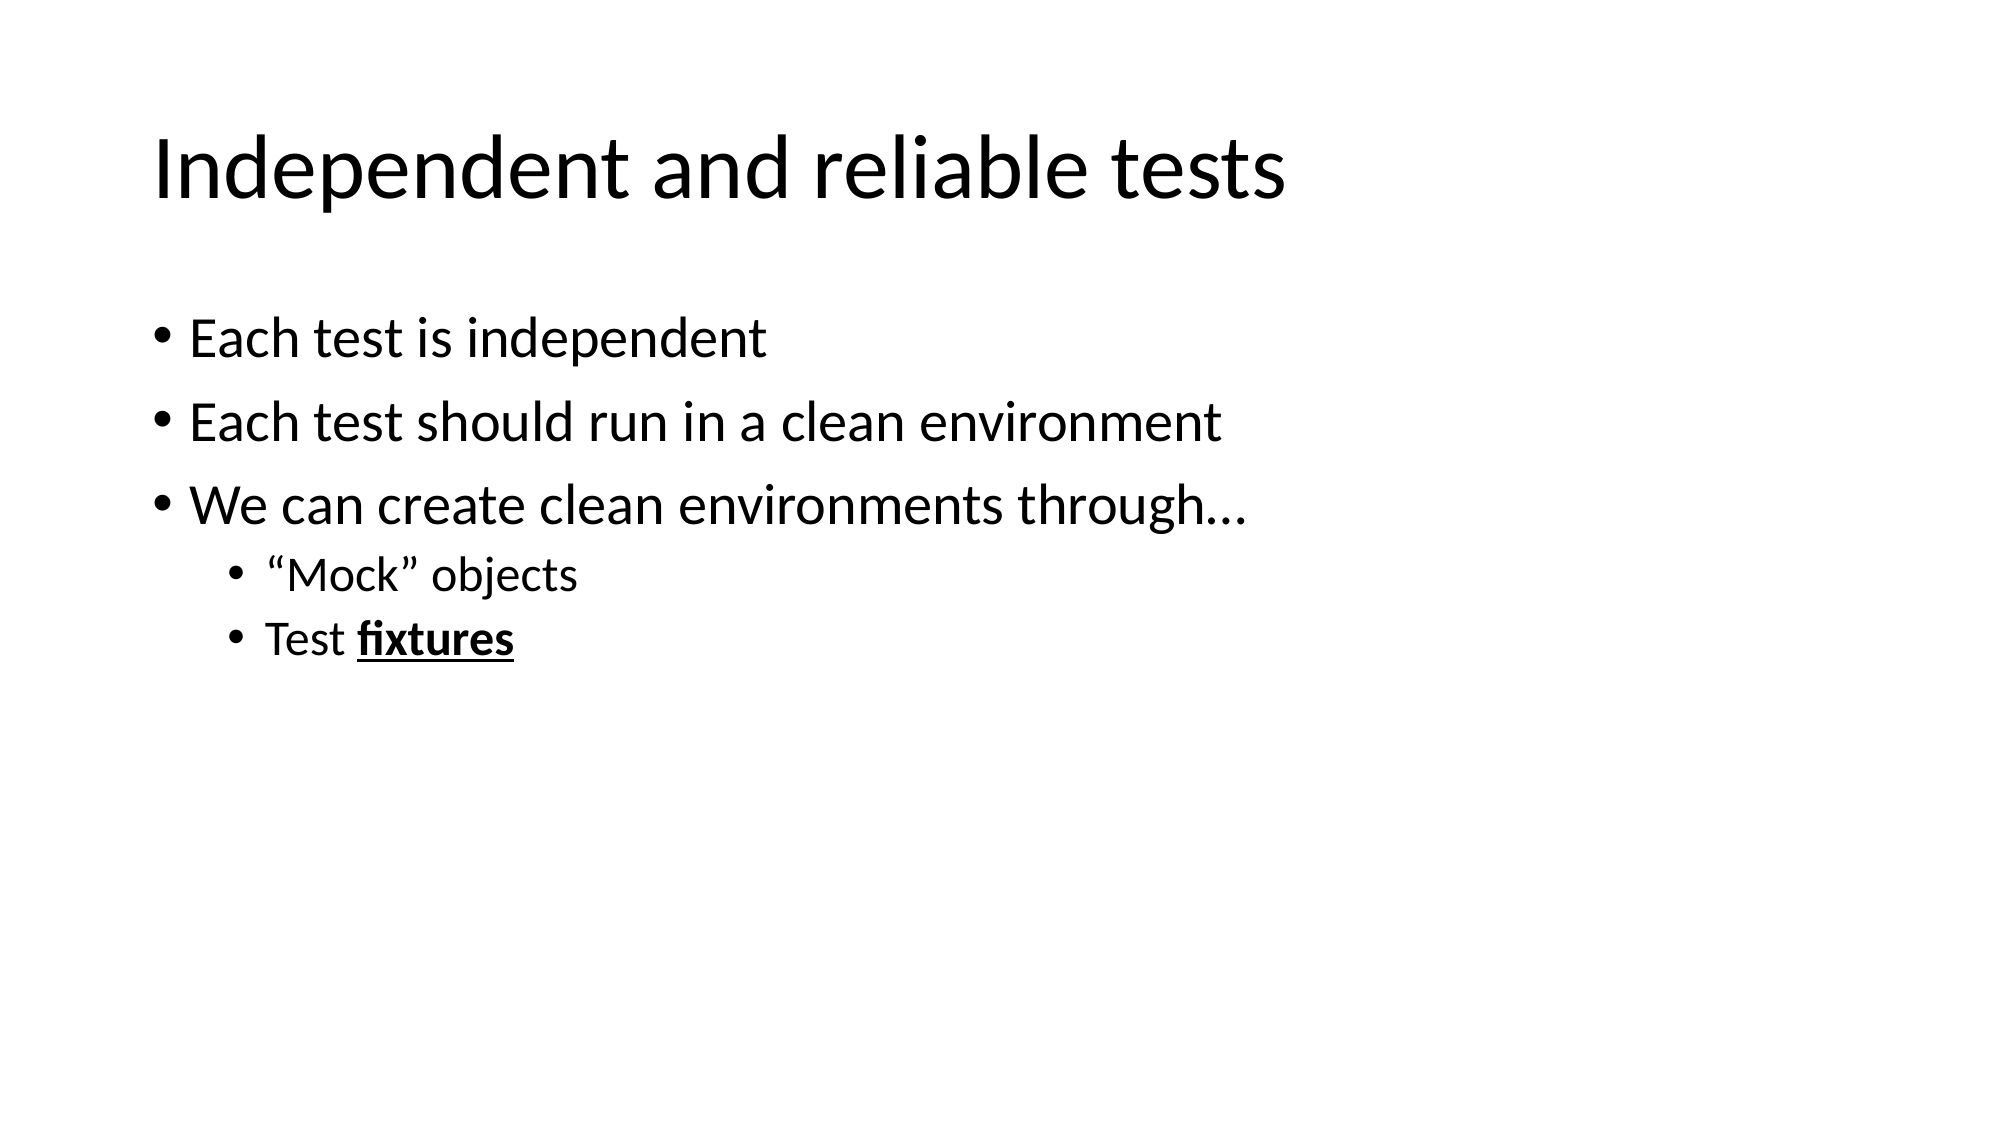

# Independent and reliable tests
Each test is independent
Each test should run in a clean environment
We can create clean environments through…
“Mock” objects
Test fixtures